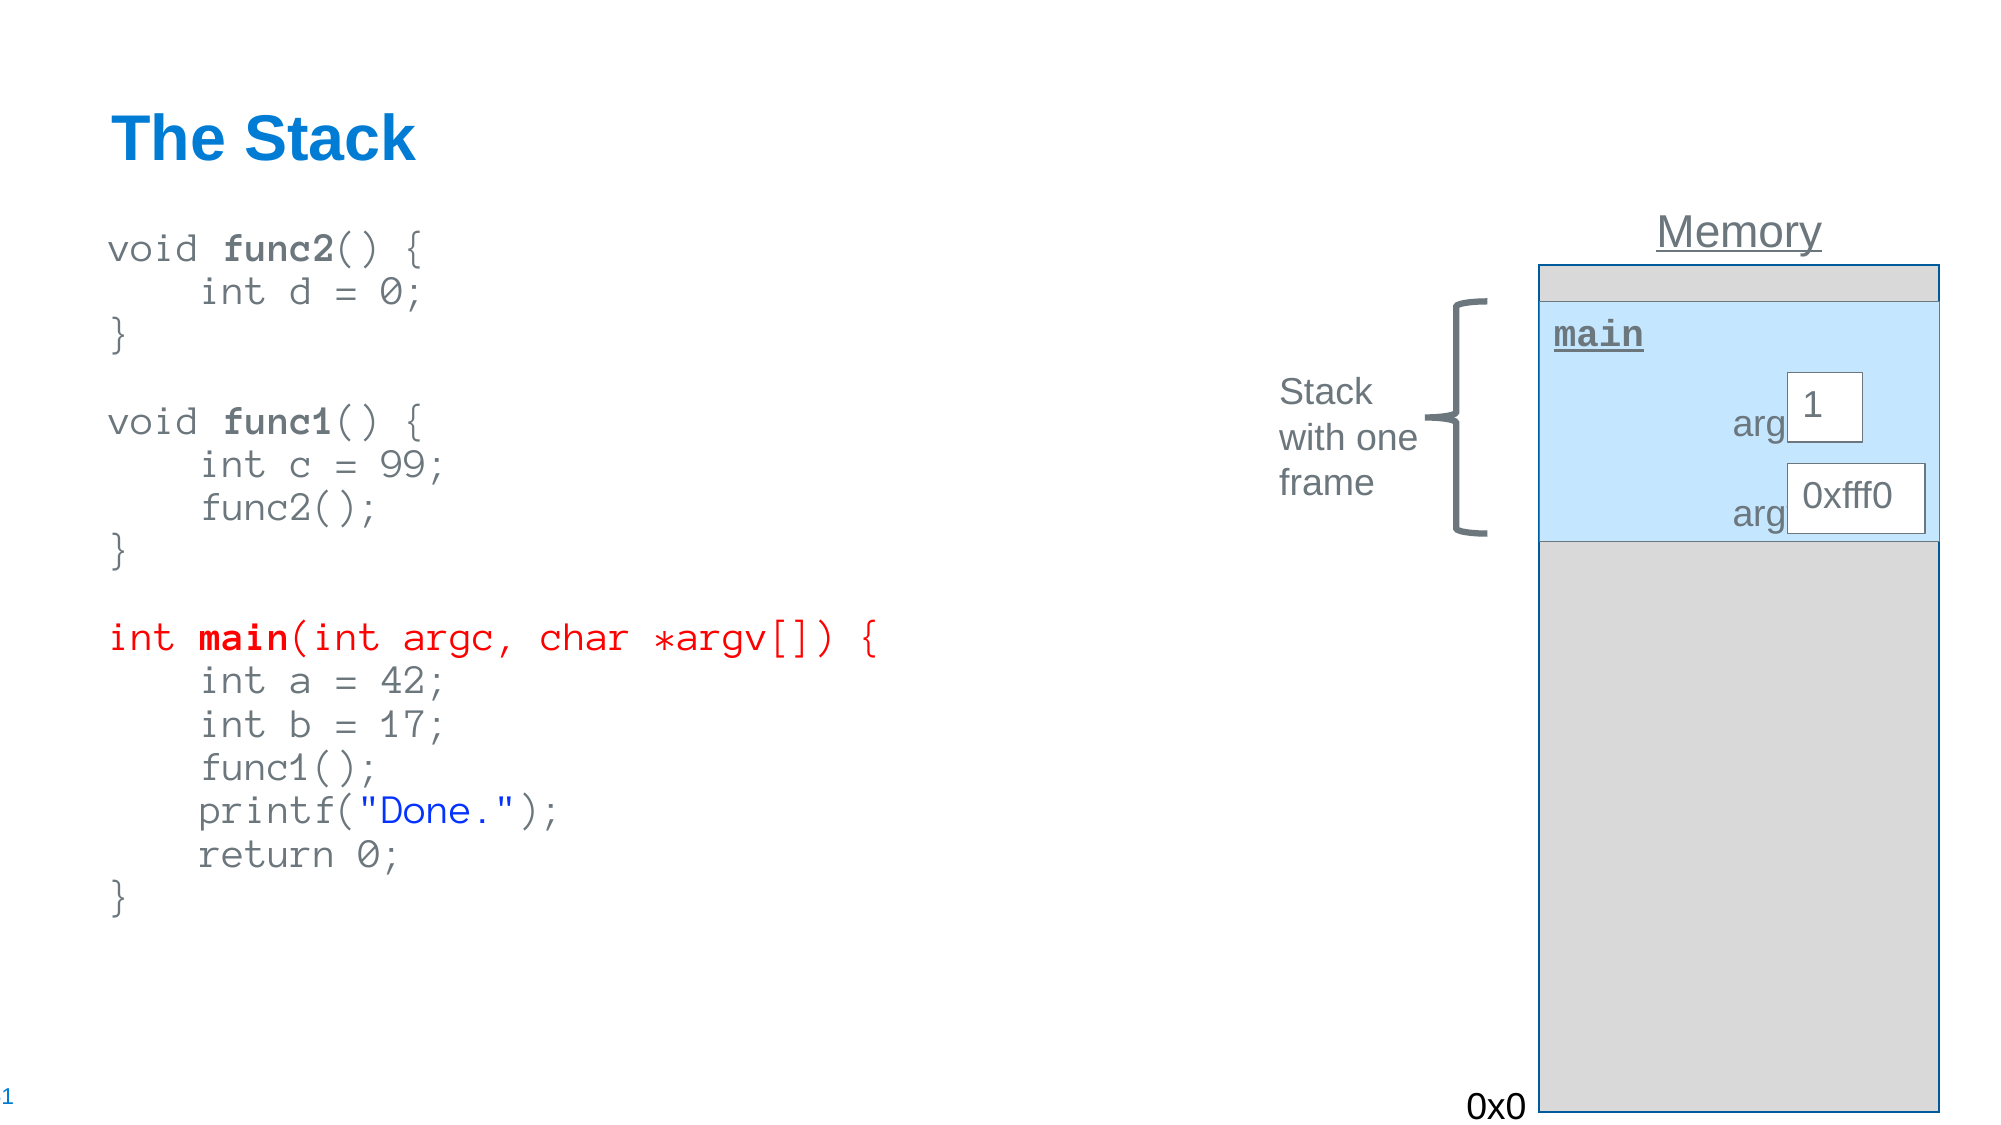

# The Stack
Memory
void func2() {
    int d = 0;
}

void func1() {
    int c = 99;
    func2();
}

int main(int argc, char *argv[]) {
    int a = 42;
    int b = 17;
    func1();
    printf("Done.");
    return 0;
}

main

                 argc:

                 argv:
Stack
with one
frame
1
0xfff0
0x0